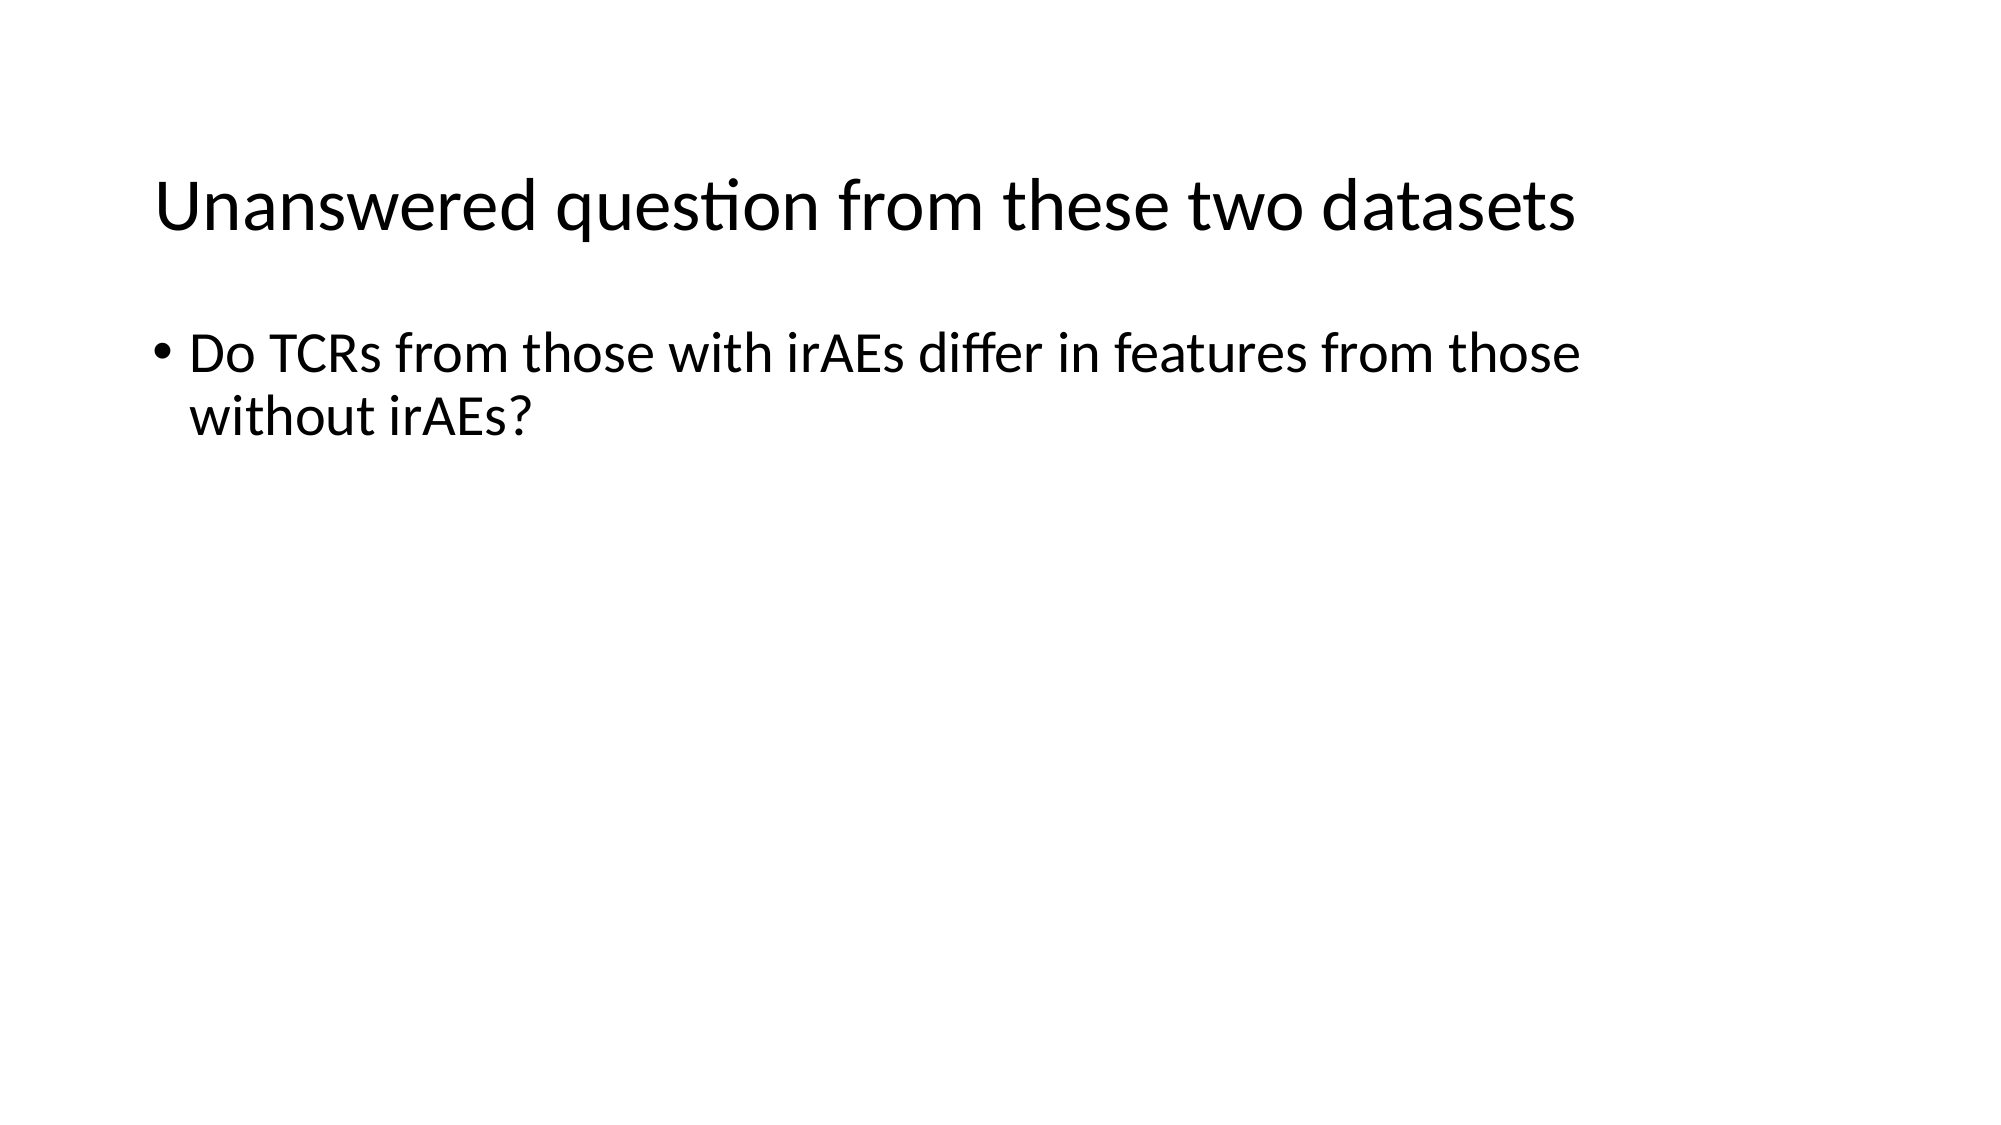

# Unanswered question from these two datasets
Do TCRs from those with irAEs differ in features from those without irAEs?